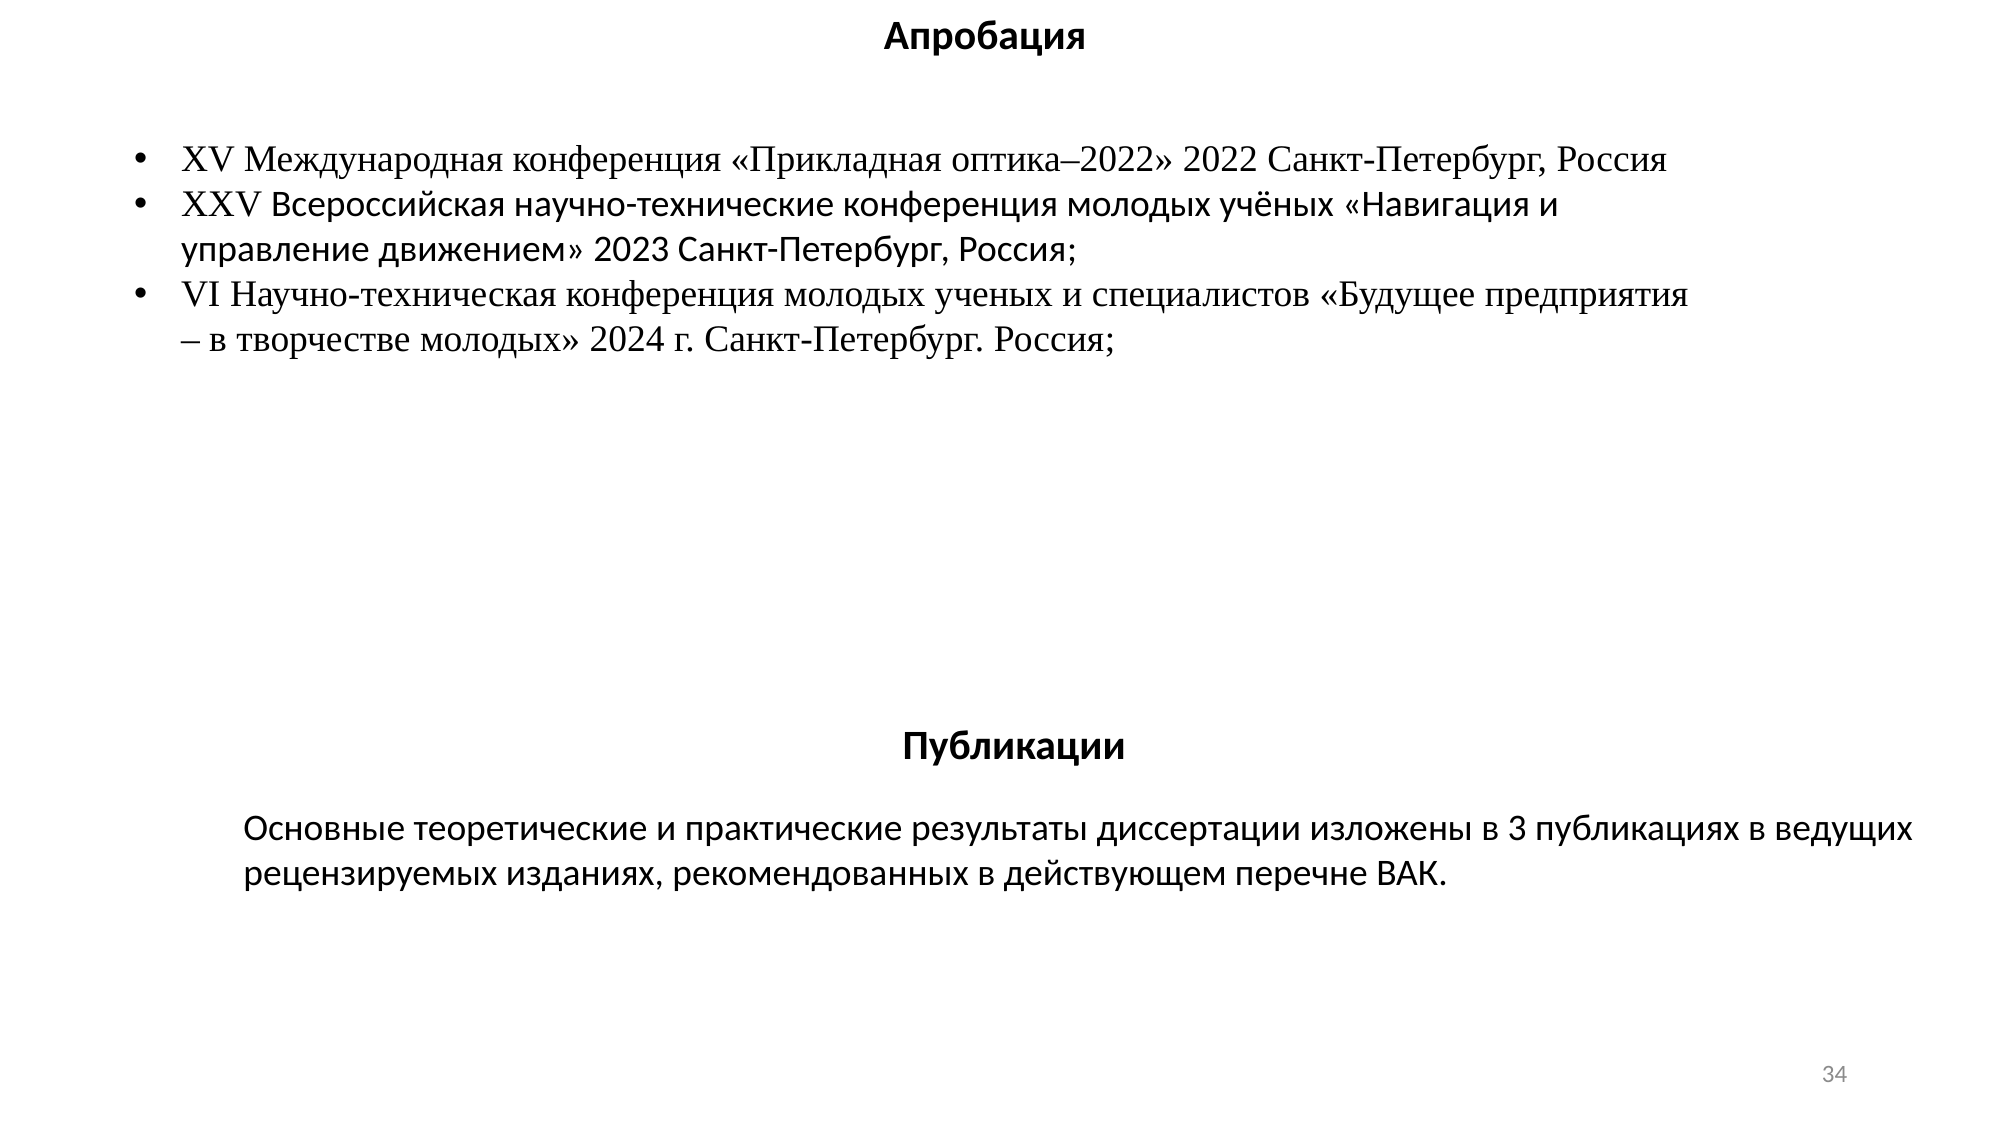

Апробация
XV Международная конференция «Прикладная оптика–2022» 2022 Санкт-Петербург, Россия
XХV Всероссийская научно-технические конференция молодых учёных «Навигация и управление движением» 2023 Санкт-Петербург, Россия;
VI Научно-техническая конференция молодых ученых и специалистов «Будущее предприятия – в творчестве молодых» 2024 г. Санкт-Петербург. Россия;

Публикации
Основные теоретические и практические результаты диссертации изложены в 3 публикациях в ведущих рецензируемых изданиях, рекомендованных в действующем перечне ВАК.
34